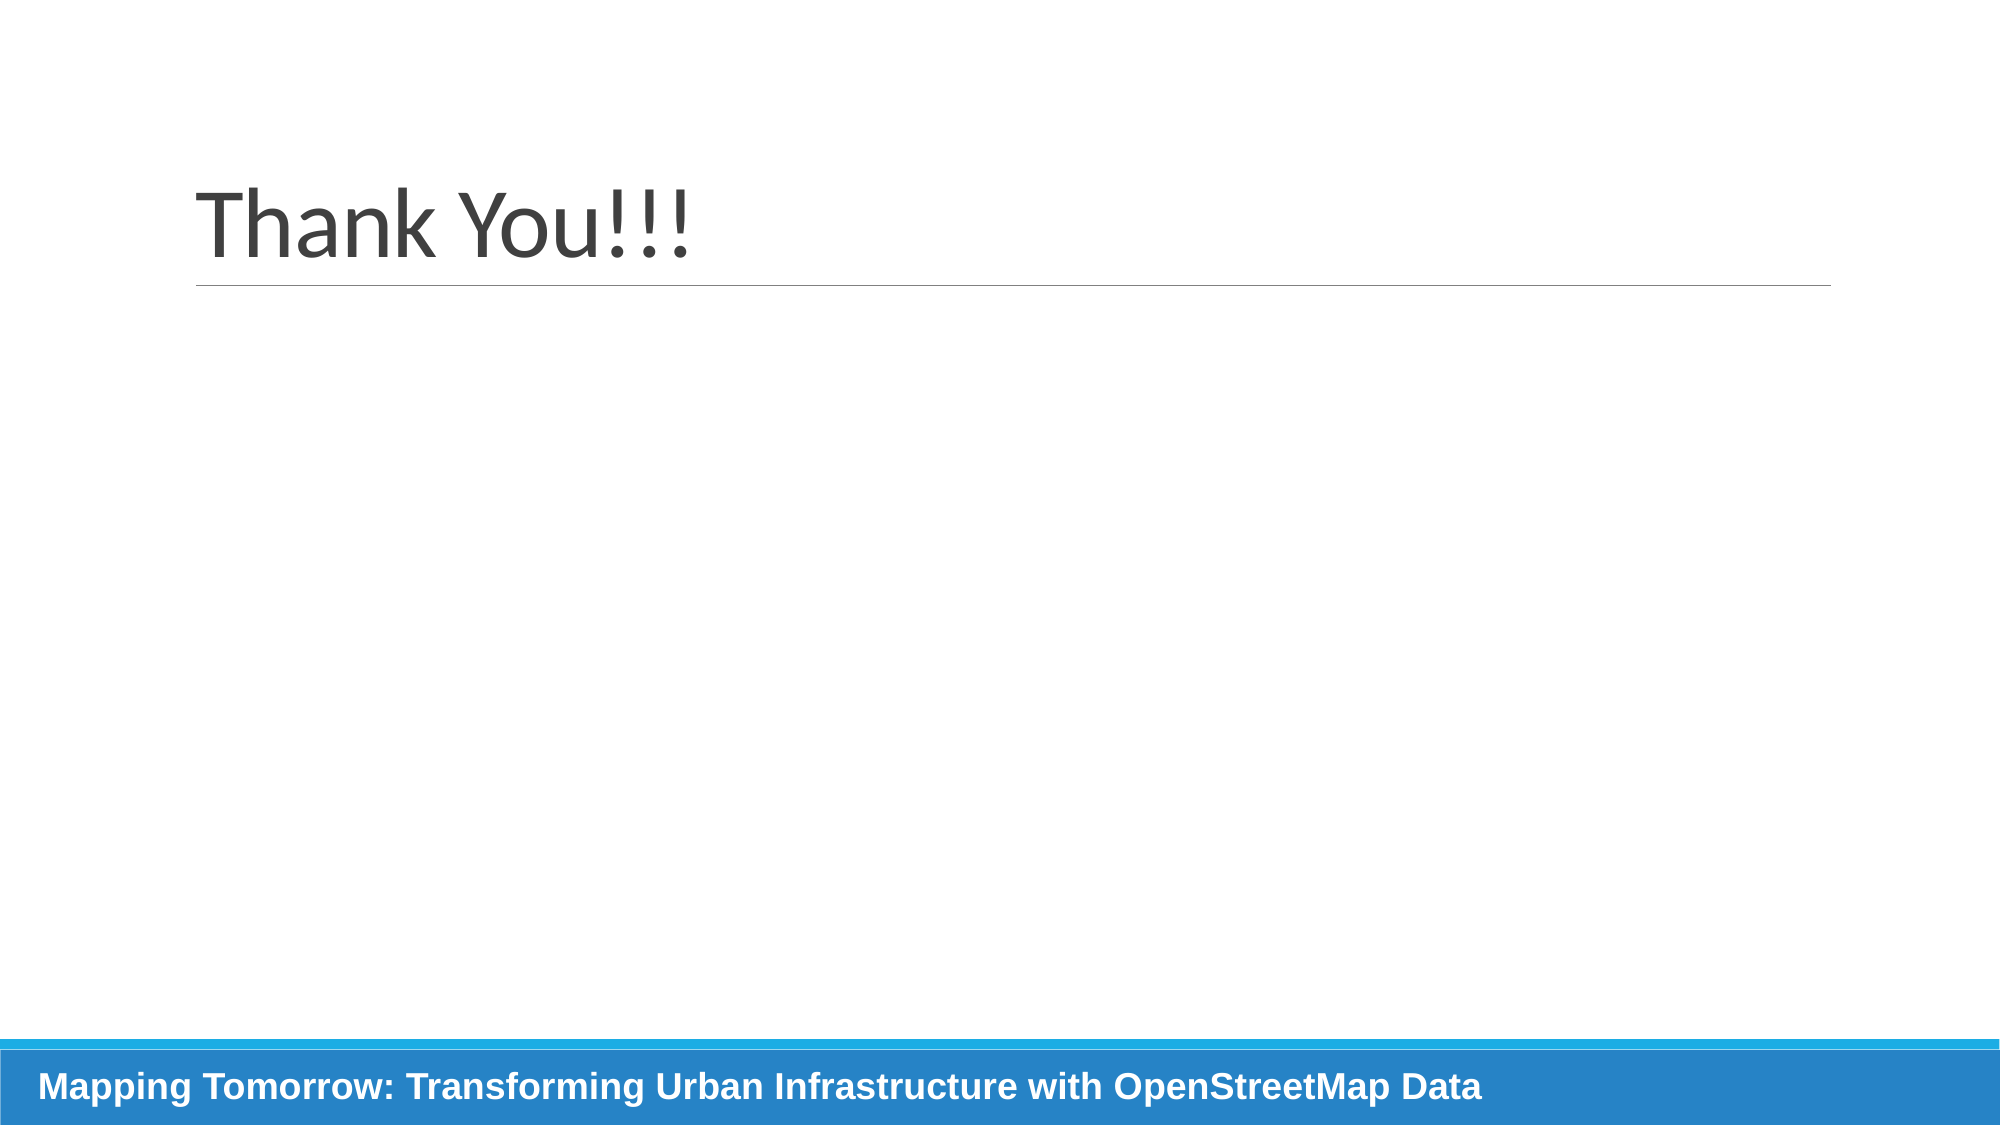

# Thank You!!!
Mapping Tomorrow: Transforming Urban Infrastructure with OpenStreetMap Data